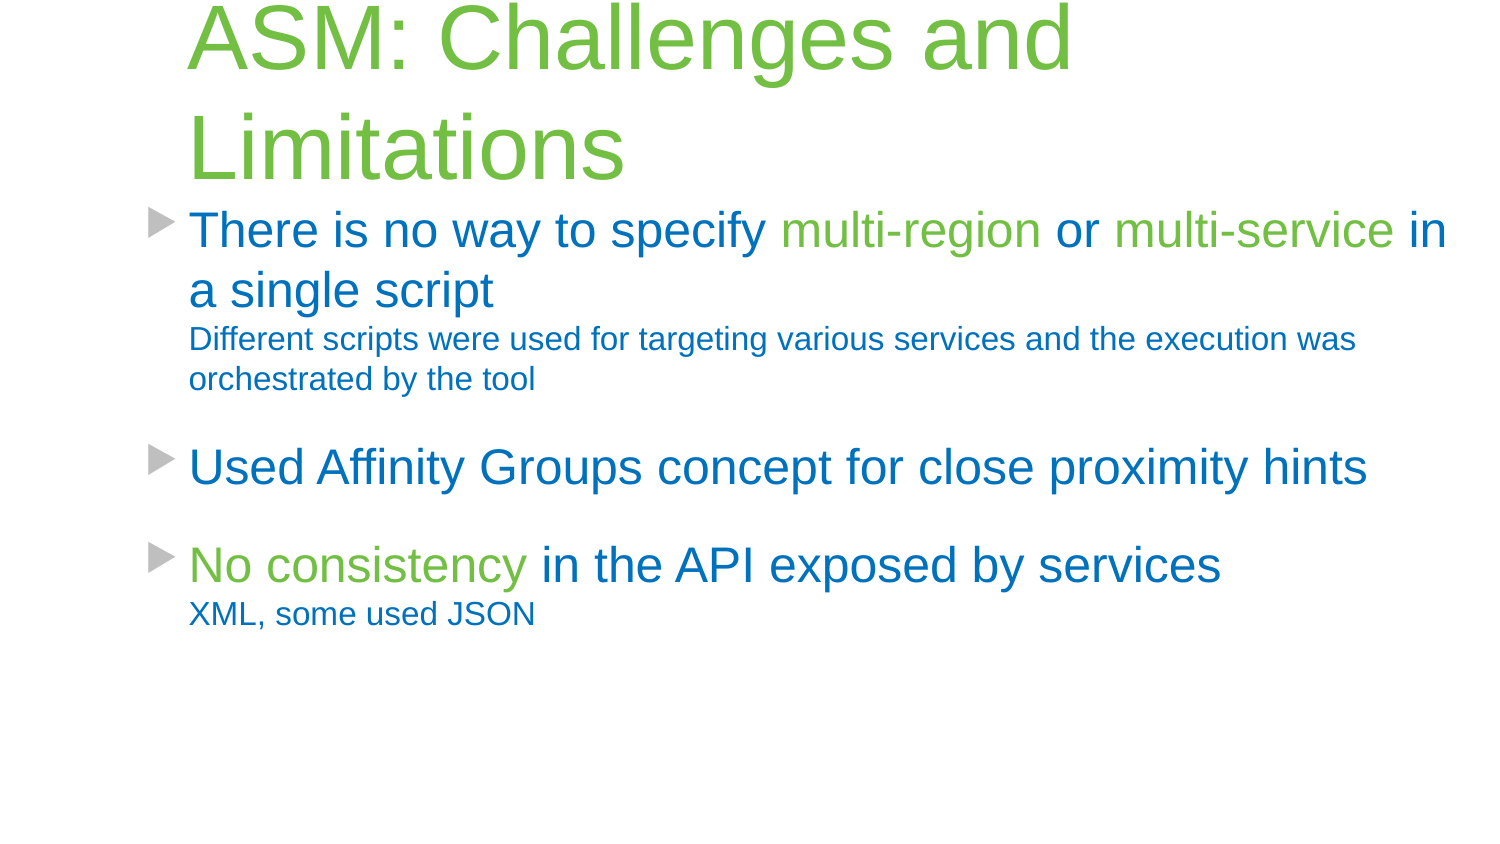

# ASM: Challenges and Limitations
There is no way to specify multi-region or multi-service in a single script
Different scripts were used for targeting various services and the execution was orchestrated by the tool
Used Affinity Groups concept for close proximity hints
No consistency in the API exposed by services
XML, some used JSON